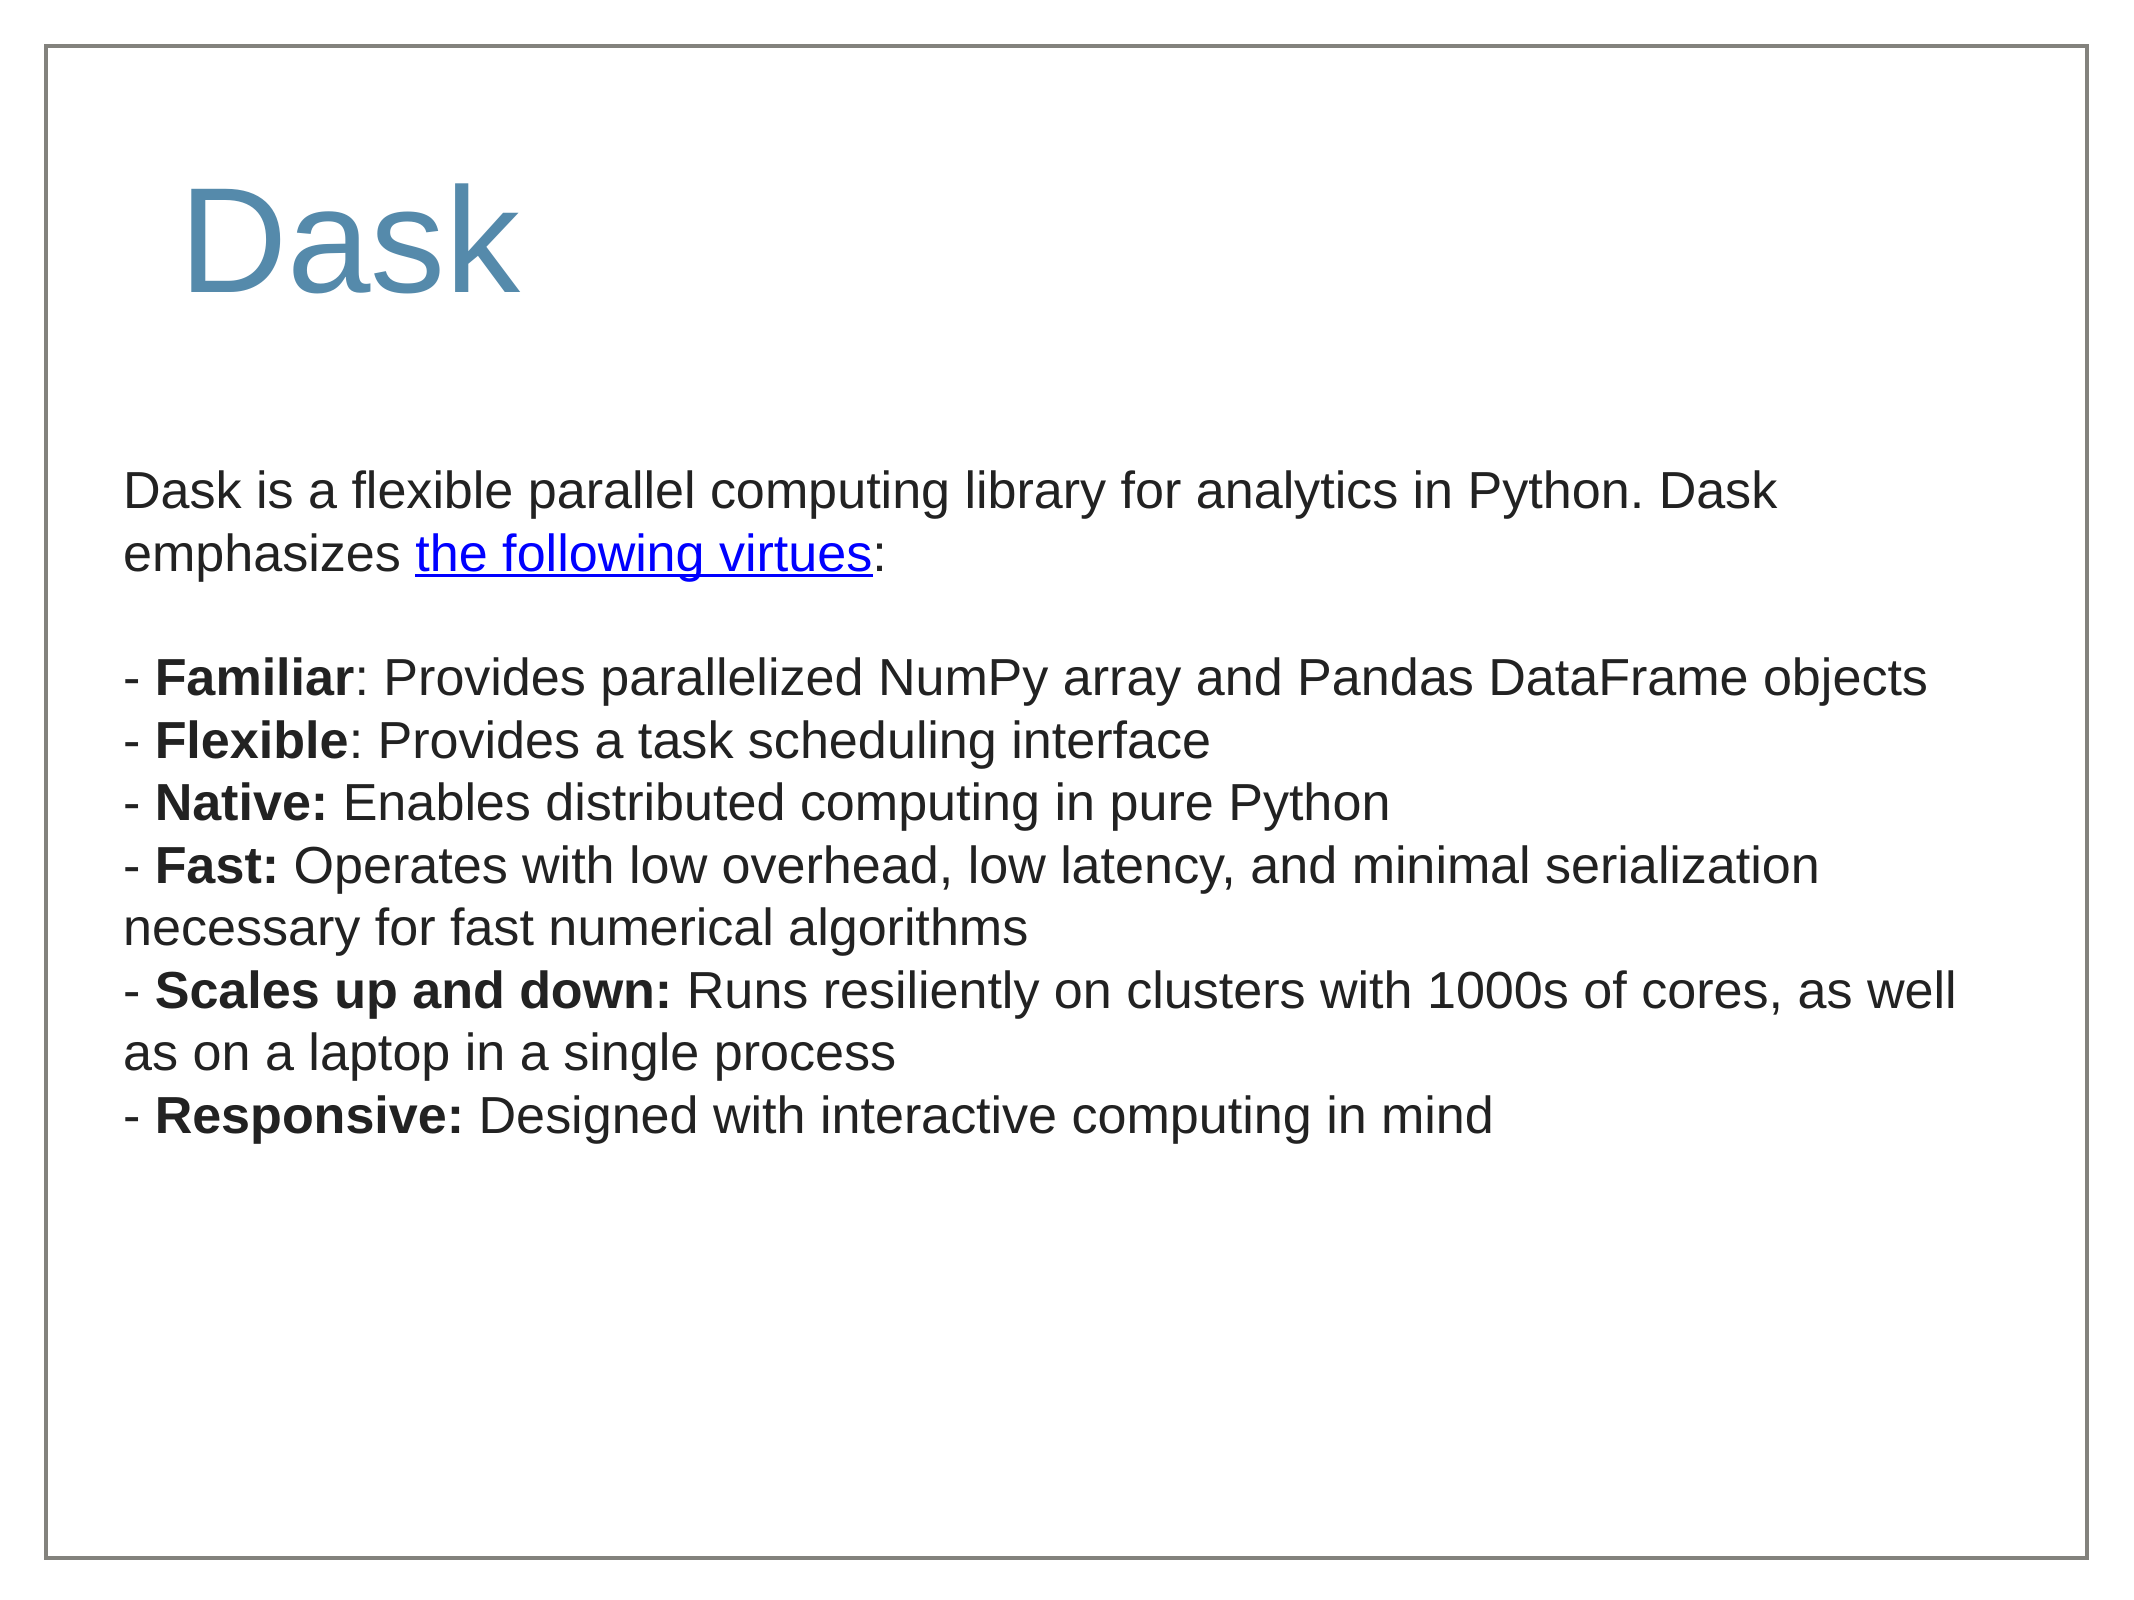

# Dask
Dask is a flexible parallel computing library for analytics in Python. Dask emphasizes the following virtues:

- Familiar: Provides parallelized NumPy array and Pandas DataFrame objects
- Flexible: Provides a task scheduling interface
- Native: Enables distributed computing in pure Python
- Fast: Operates with low overhead, low latency, and minimal serialization necessary for fast numerical algorithms
- Scales up and down: Runs resiliently on clusters with 1000s of cores, as well as on a laptop in a single process
- Responsive: Designed with interactive computing in mind